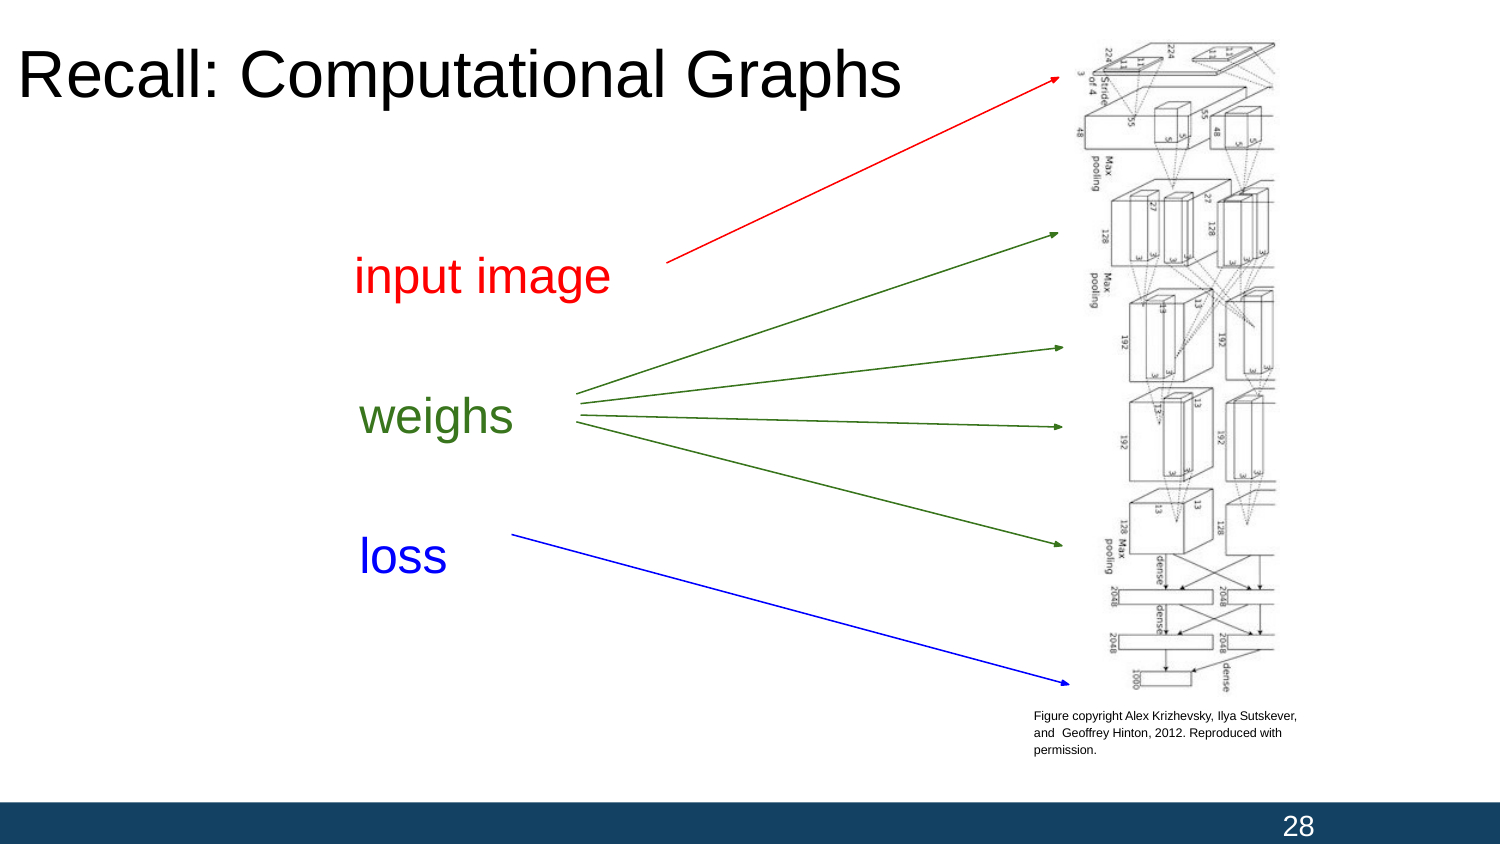

# Recall: Computational Graphs

input image
weighs
loss
Figure copyright Alex Krizhevsky, Ilya Sutskever, and  Geoffrey Hinton, 2012. Reproduced with permission.